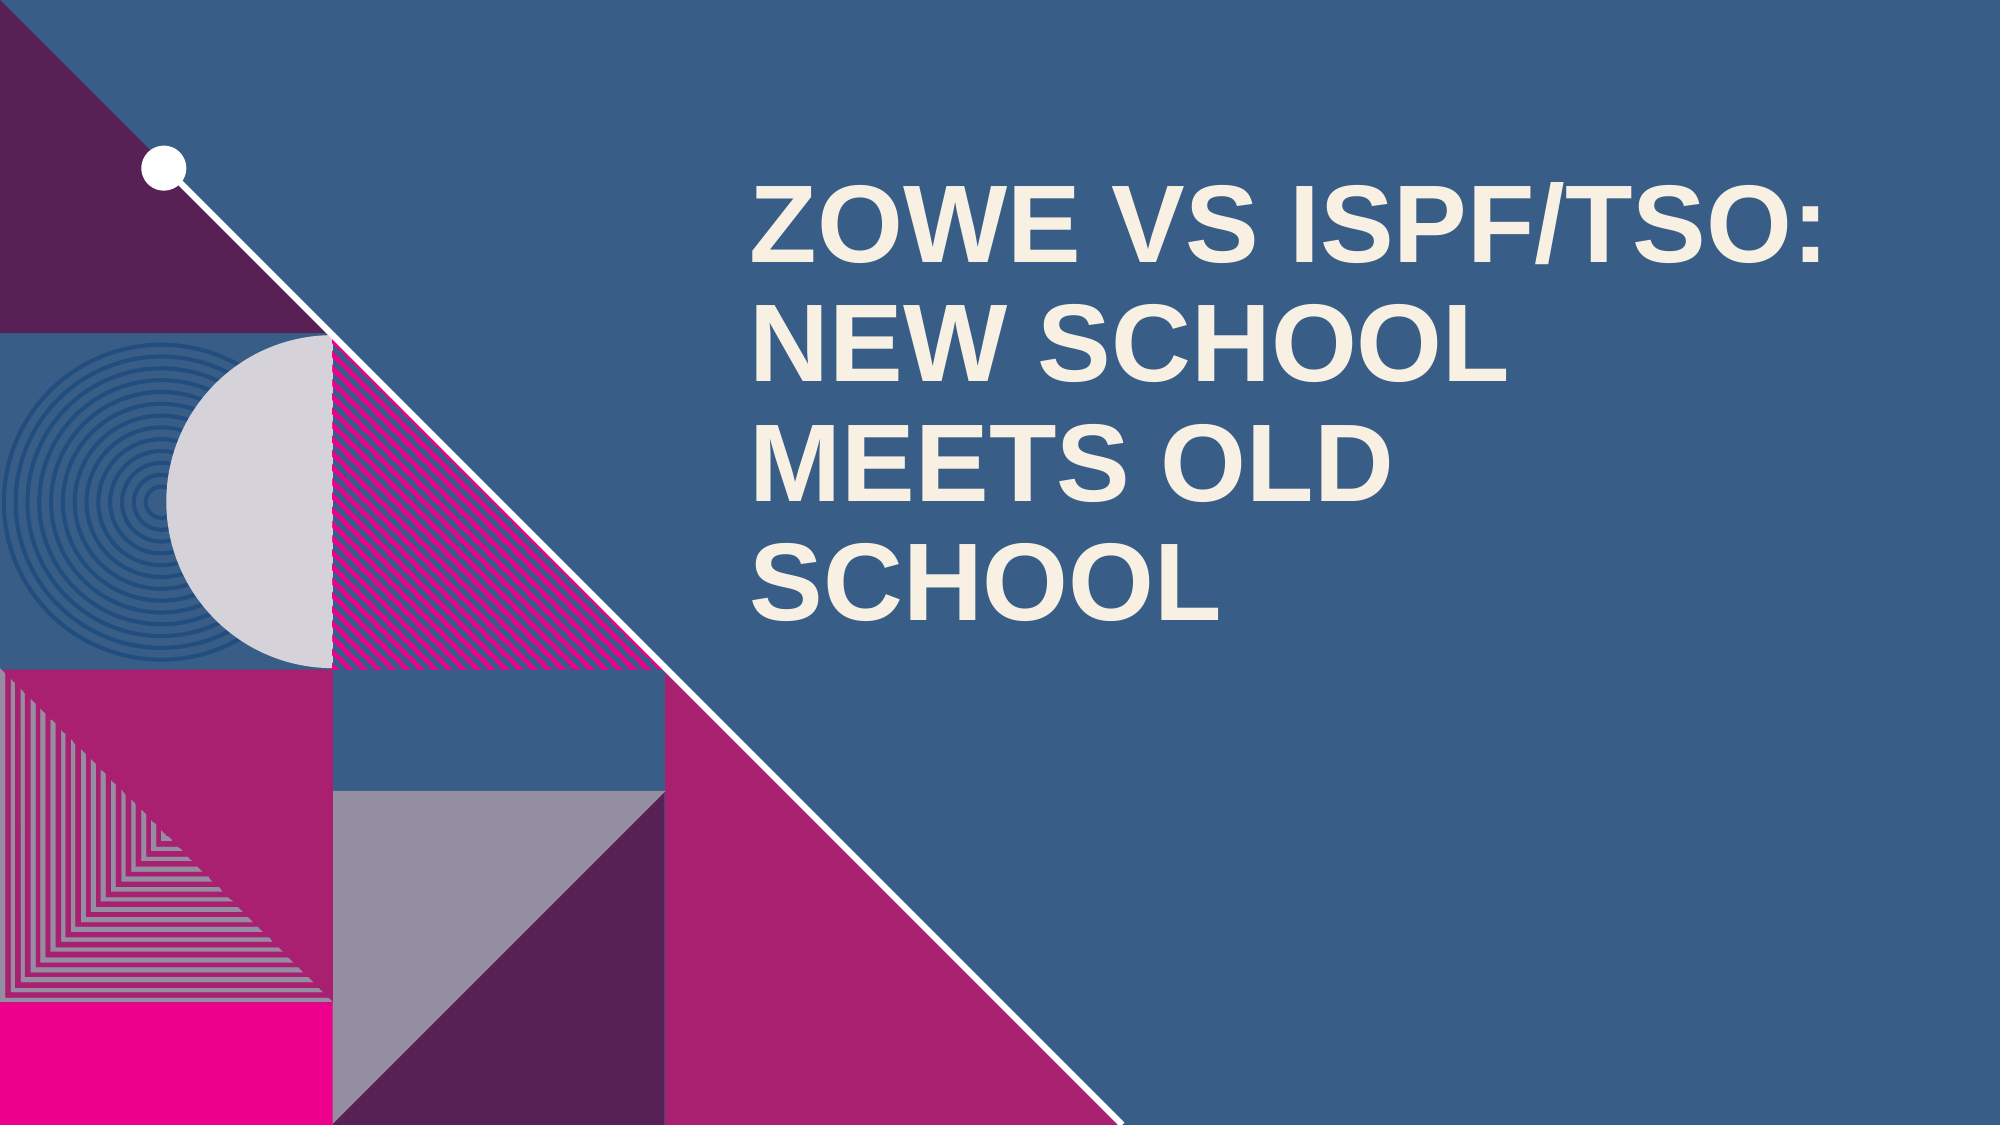

# Zowe Vs Ispf/tso: New School Meets Old school